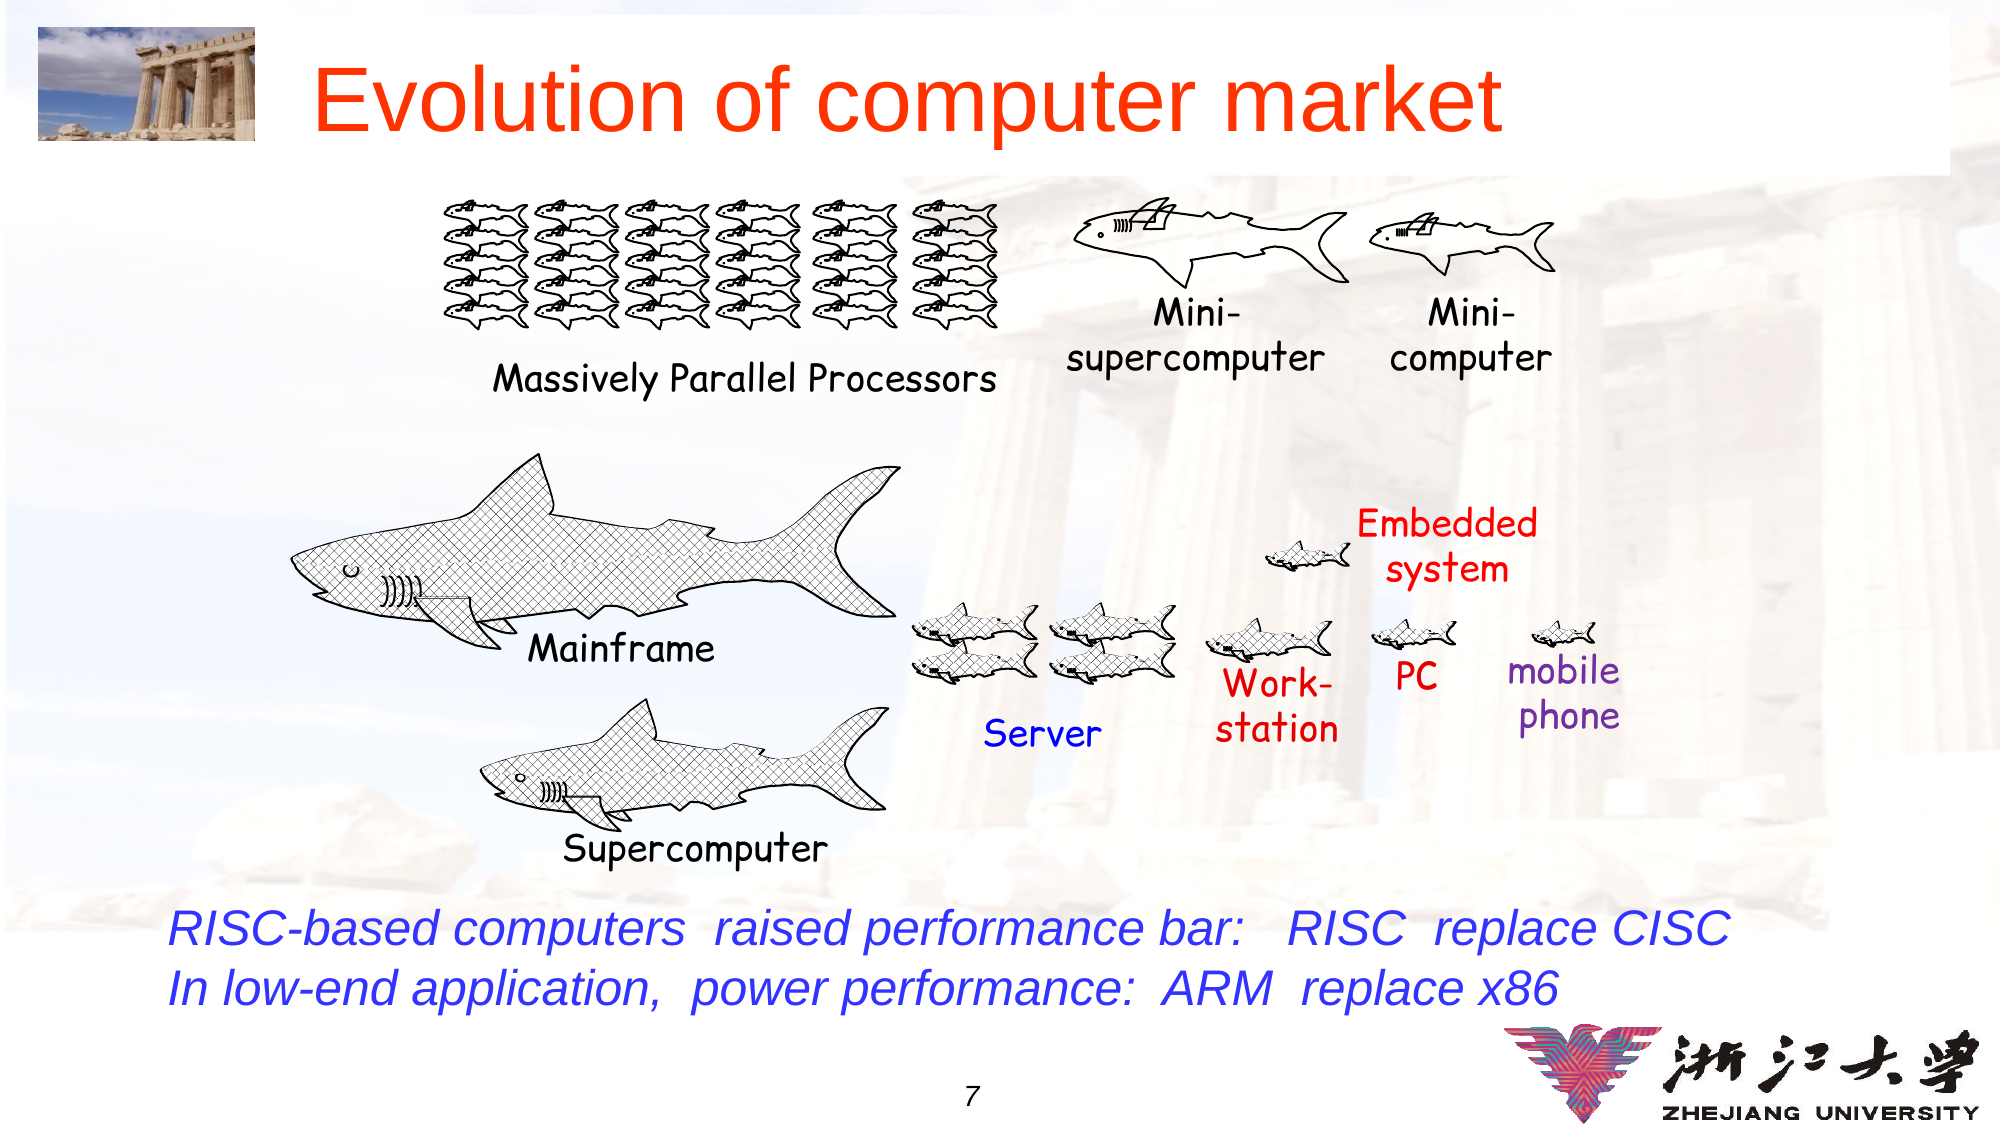

# Evolution of computer market

Mini-
supercomputer
Mini-
computer
Massively Parallel Processors

Embedded system

Mainframe

mobile
phone

PC

Work-
station

Server

Supercomputer
RISC-based computers  raised performance bar:   RISC  replace CISC
In low-end application,  power performance:  ARM  replace x86